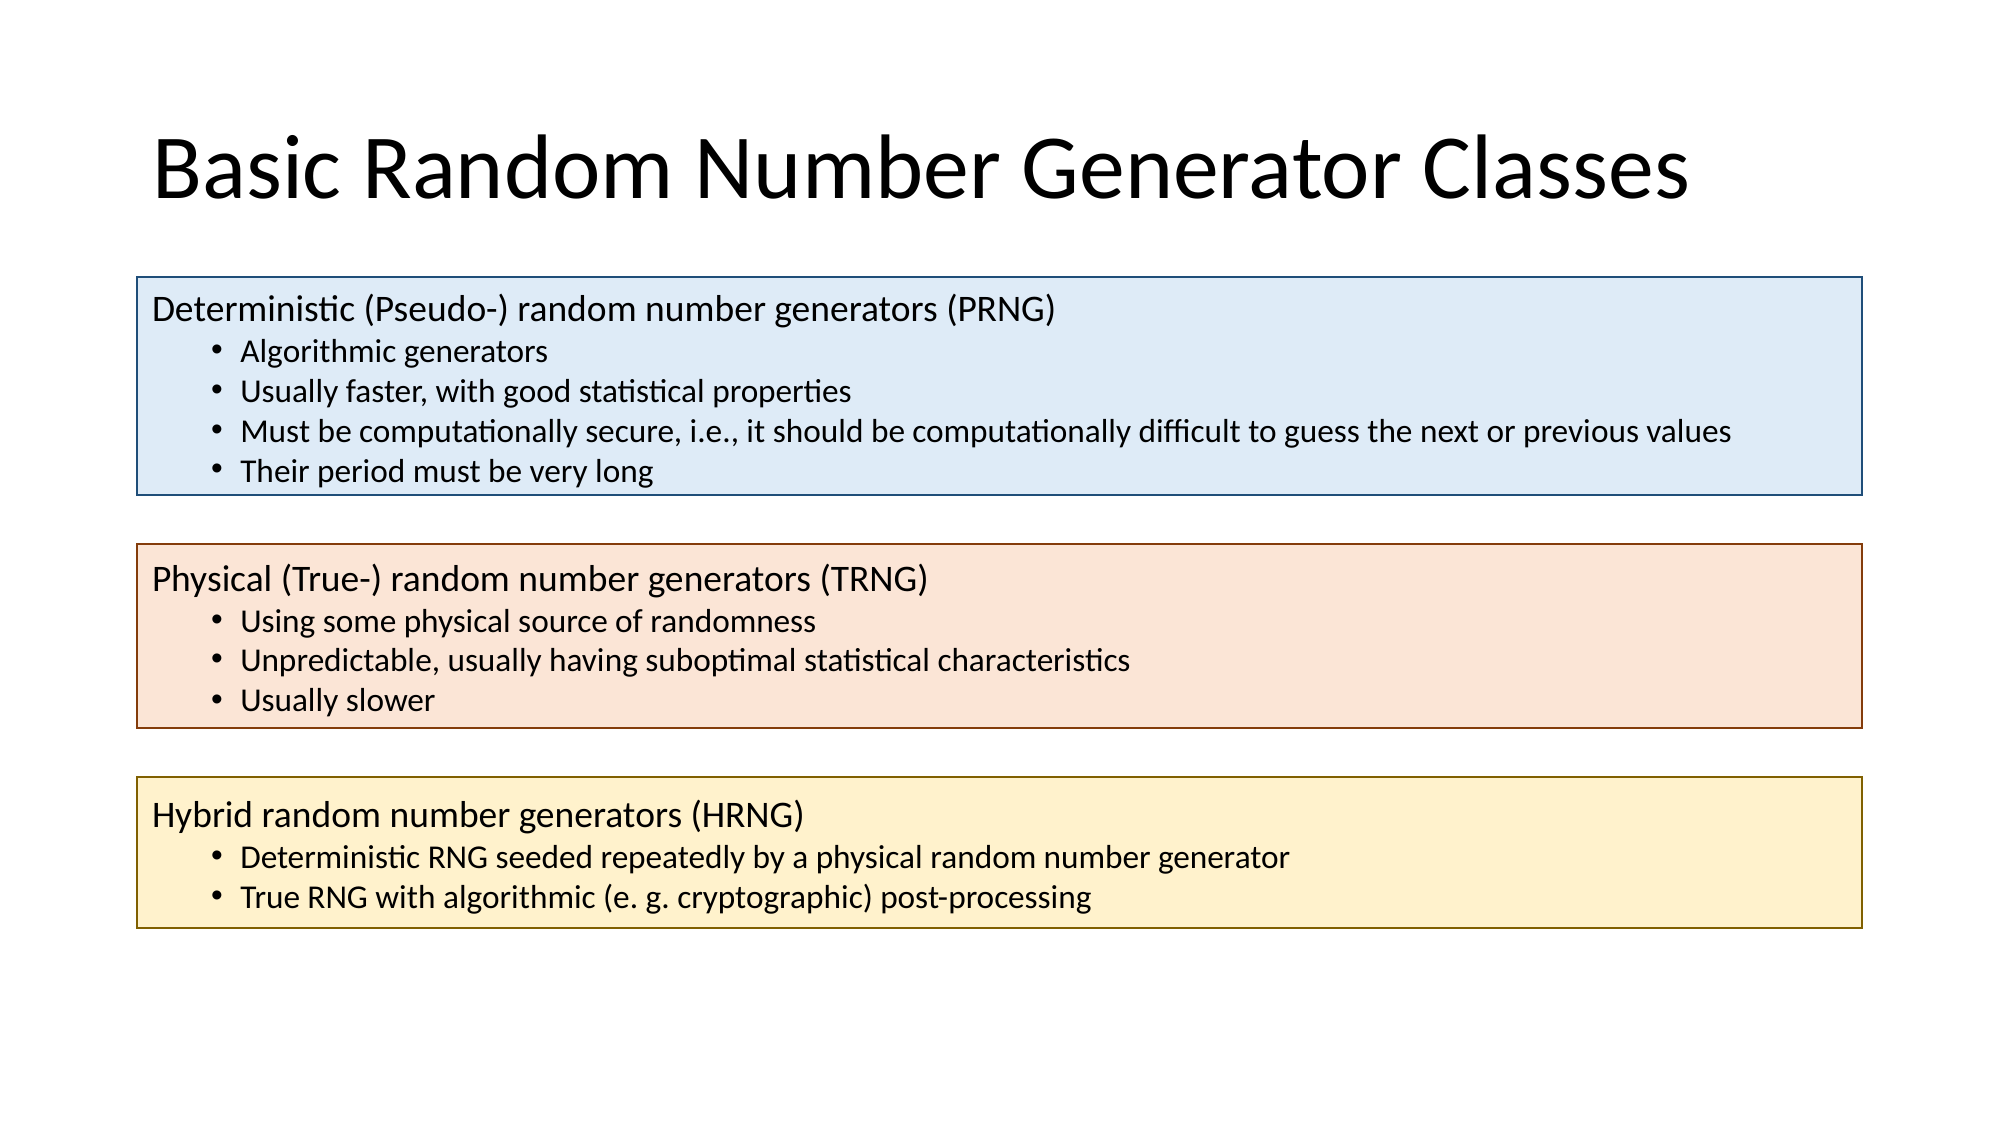

# Basic Random Number Generator Classes
Deterministic (Pseudo-) random number generators (PRNG)
Algorithmic generators
Usually faster, with good statistical properties
Must be computationally secure, i.e., it should be computationally difficult to guess the next or previous values
Their period must be very long
Physical (True-) random number generators (TRNG)
Using some physical source of randomness
Unpredictable, usually having suboptimal statistical characteristics
Usually slower
Hybrid random number generators (HRNG)
Deterministic RNG seeded repeatedly by a physical random number generator
True RNG with algorithmic (e. g. cryptographic) post-processing